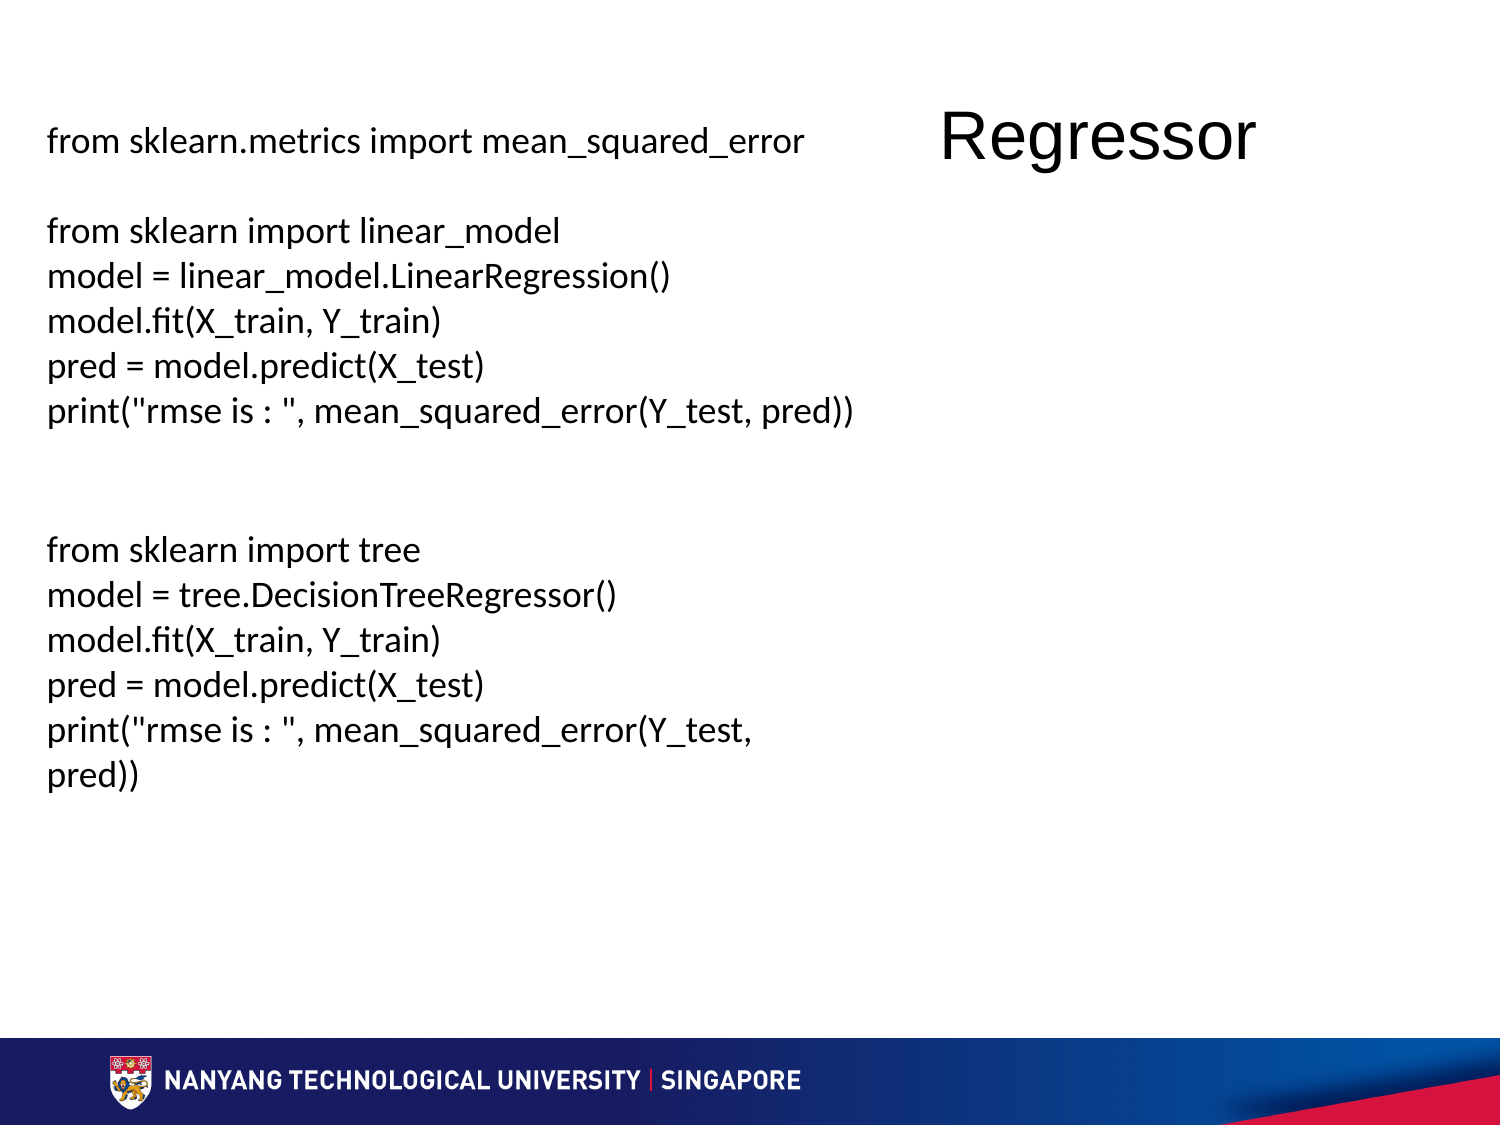

from sklearn.metrics import mean_squared_error

from sklearn import linear_model
model = linear_model.LinearRegression()
model.fit(X_train, Y_train)
pred = model.predict(X_test)
print("rmse is : ", mean_squared_error(Y_test, pred))
# Regressor
from sklearn import tree
model = tree.DecisionTreeRegressor()
model.fit(X_train, Y_train)
pred = model.predict(X_test)
print("rmse is : ", mean_squared_error(Y_test, pred))